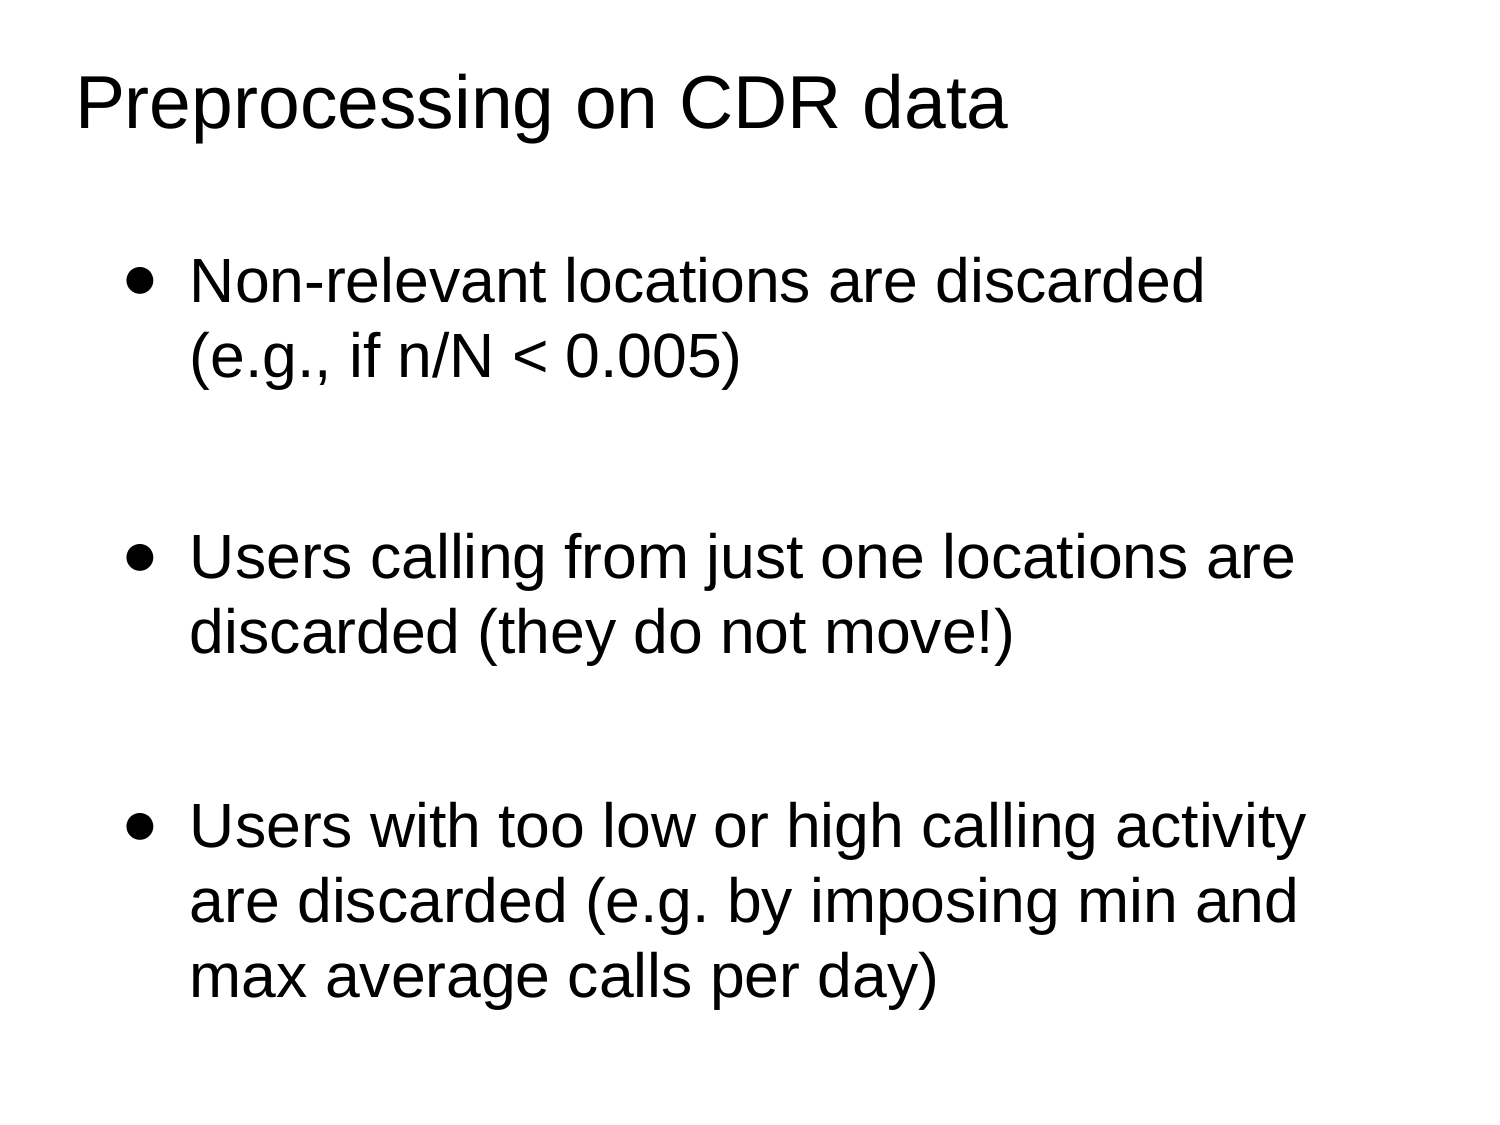

Preprocessing on CDR data
Non-relevant locations are discarded
(e.g., if n/N < 0.005)

Users calling from just one locations are discarded (they do not move!)
Users with too low or high calling activity are discarded (e.g. by imposing min and max average calls per day)